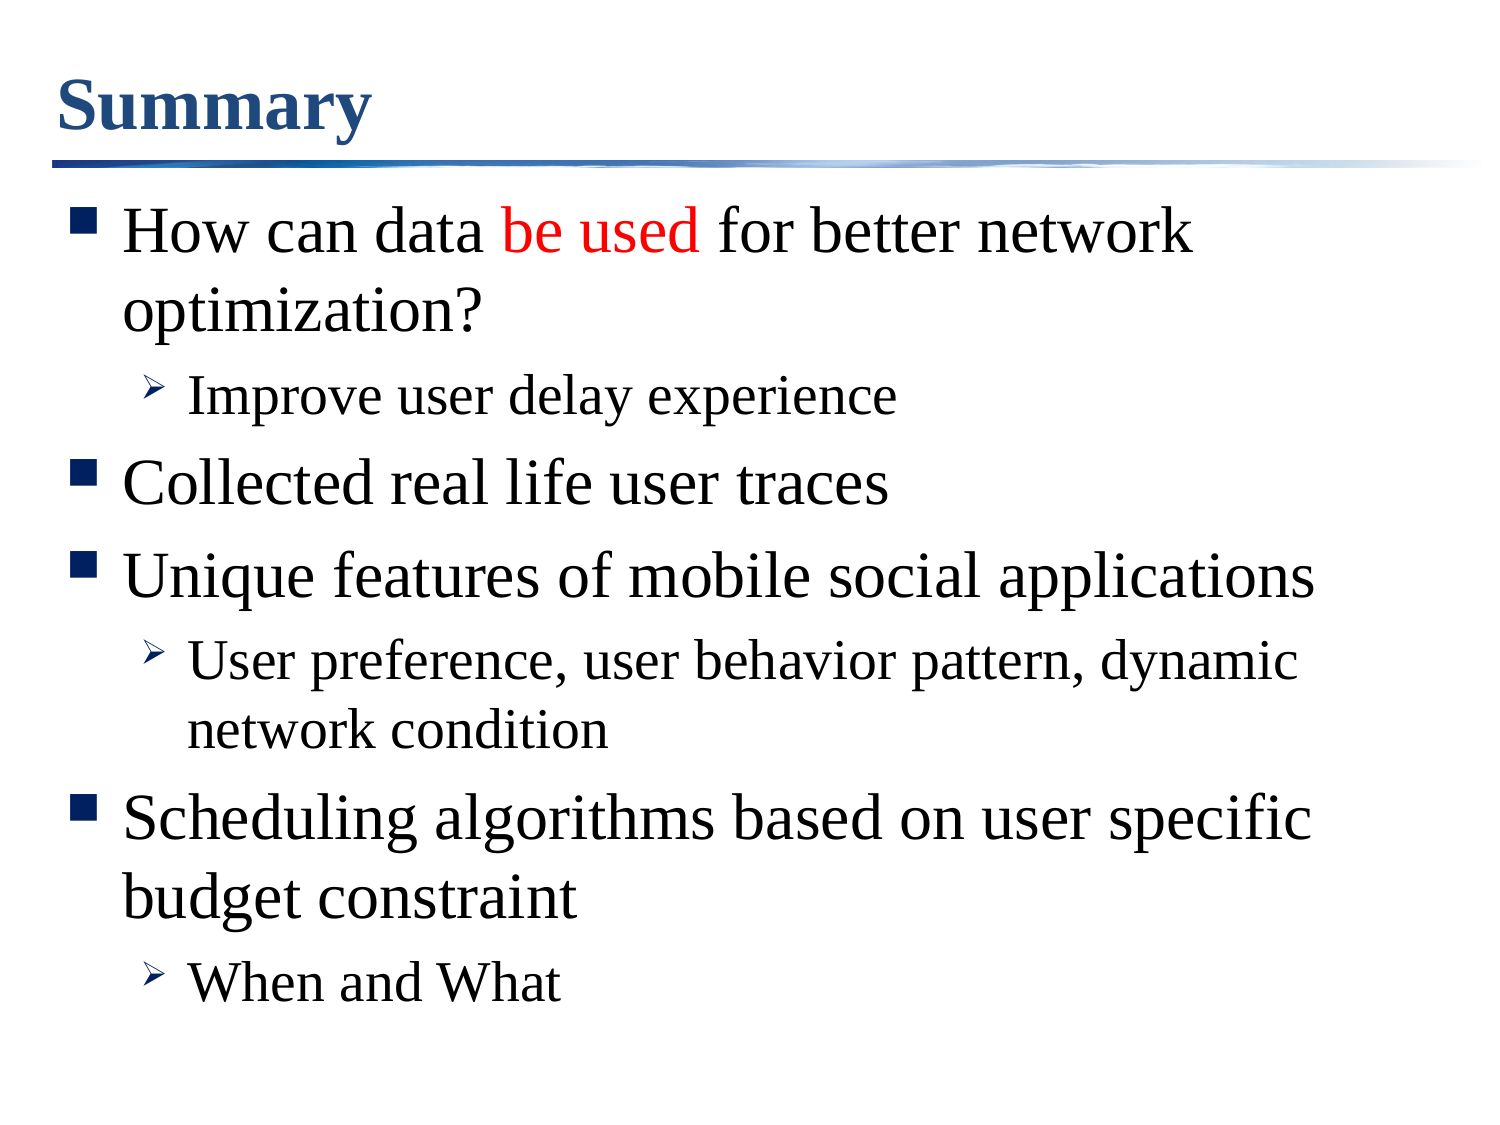

# Summary
How can data be used for better network optimization?
Improve user delay experience
Collected real life user traces
Unique features of mobile social applications
User preference, user behavior pattern, dynamic network condition
Scheduling algorithms based on user specific budget constraint
When and What